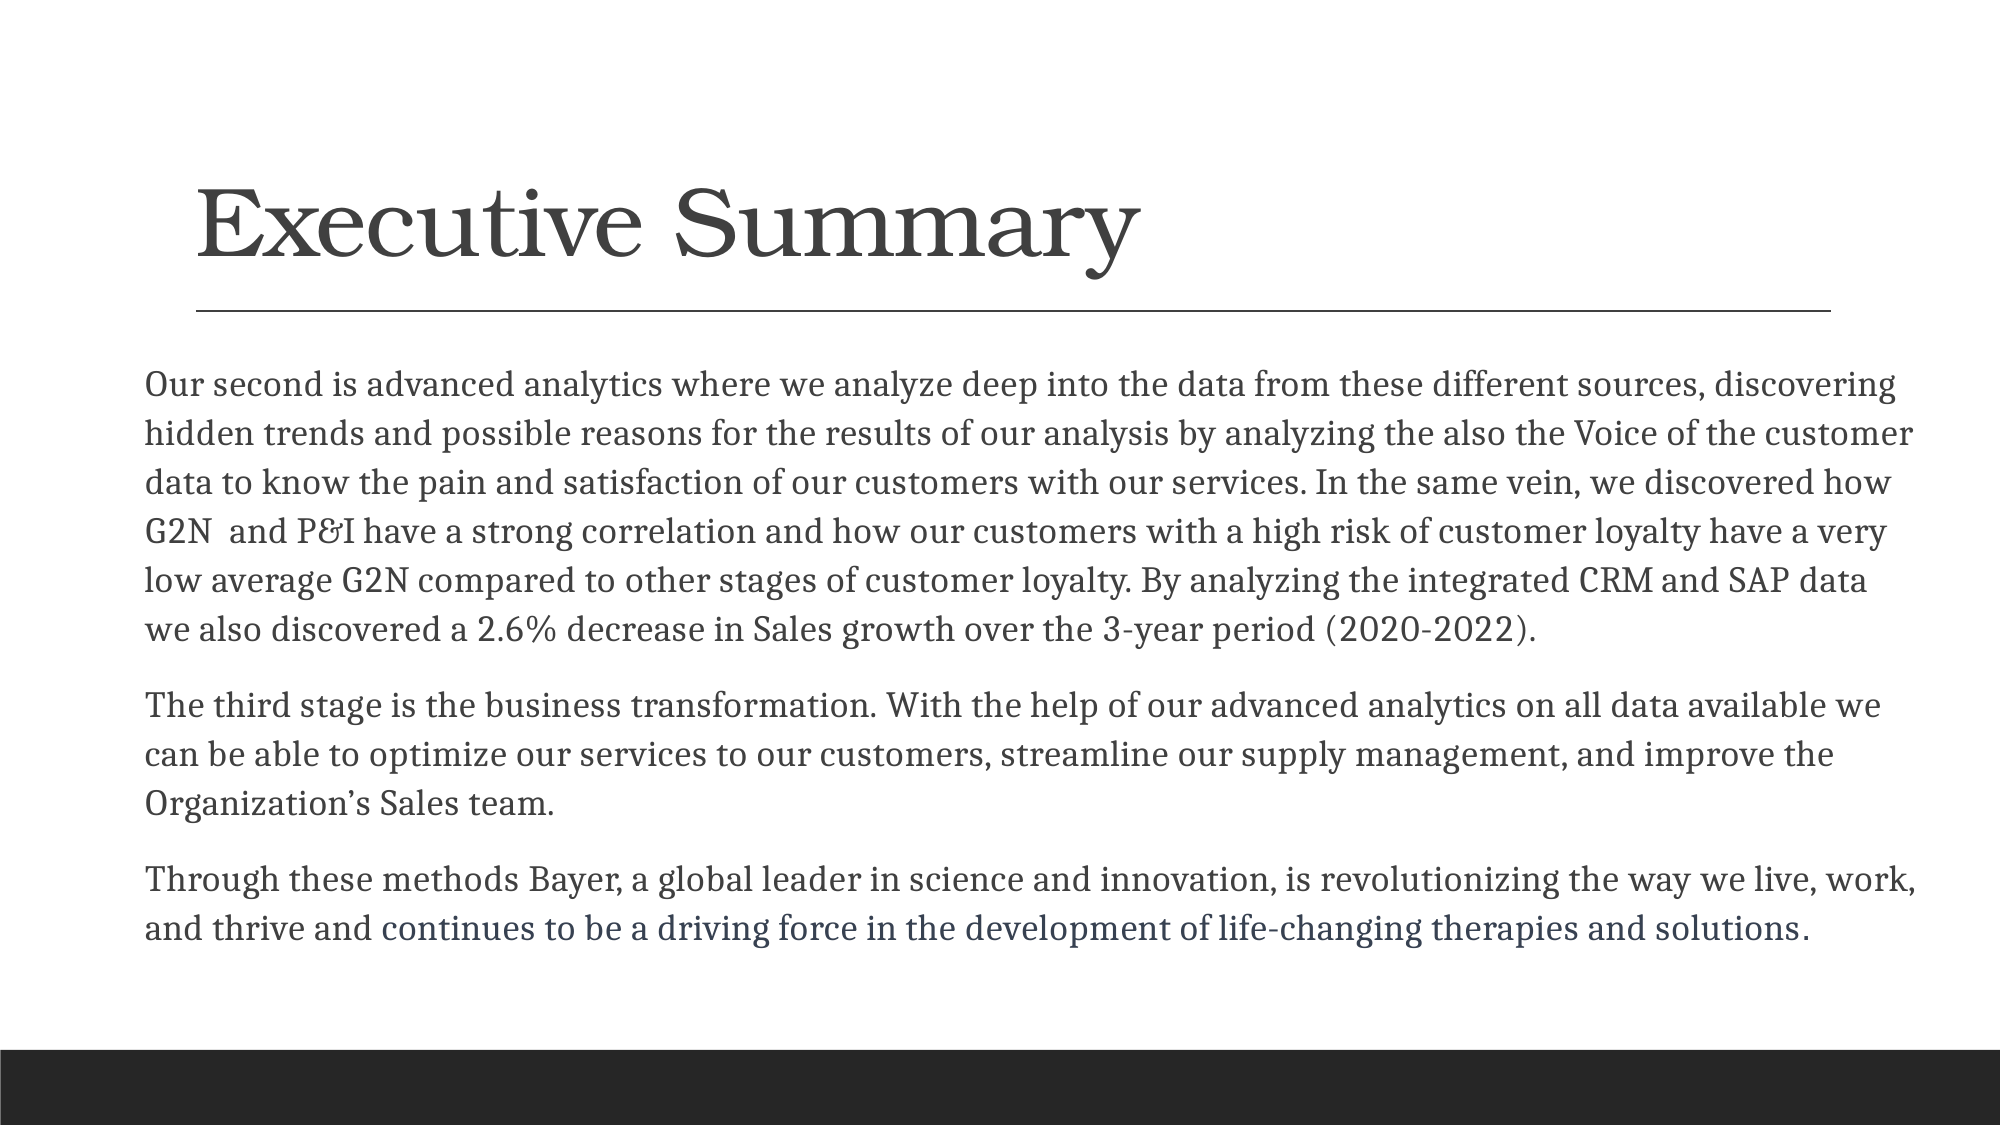

# Executive Summary
Our second is advanced analytics where we analyze deep into the data from these different sources, discovering hidden trends and possible reasons for the results of our analysis by analyzing the also the Voice of the customer data to know the pain and satisfaction of our customers with our services. In the same vein, we discovered how G2N  and P&I have a strong correlation and how our customers with a high risk of customer loyalty have a very low average G2N compared to other stages of customer loyalty. By analyzing the integrated CRM and SAP data we also discovered a 2.6% decrease in Sales growth over the 3-year period (2020-2022).
The third stage is the business transformation. With the help of our advanced analytics on all data available we can be able to optimize our services to our customers, streamline our supply management, and improve the Organization’s Sales team.
Through these methods Bayer, a global leader in science and innovation, is revolutionizing the way we live, work, and thrive and continues to be a driving force in the development of life-changing therapies and solutions.